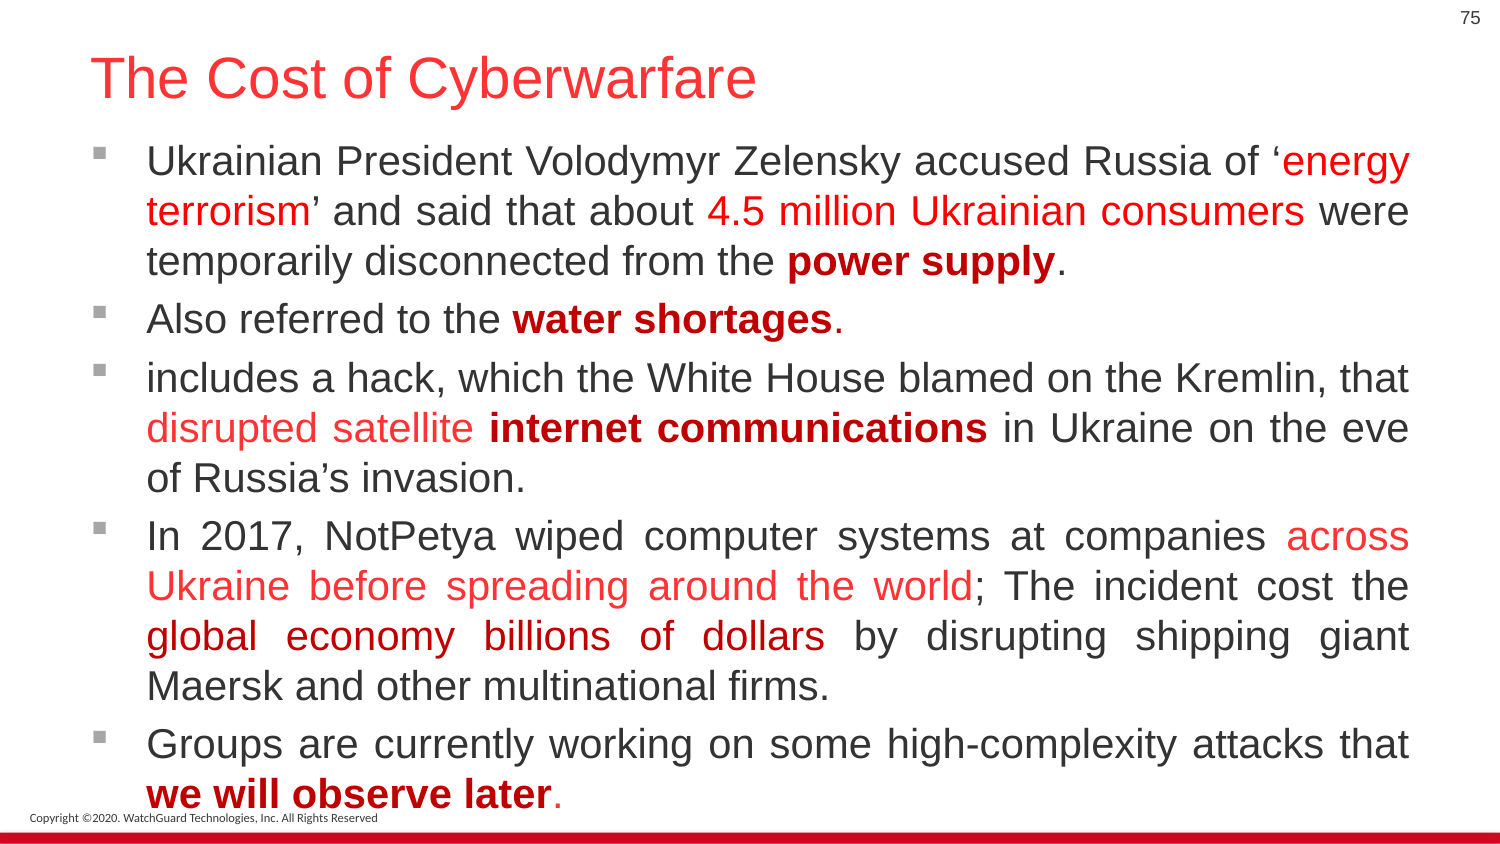

75
# The Cost of Cyberwarfare
Ukrainian President Volodymyr Zelensky accused Russia of ‘energy terrorism’ and said that about 4.5 million Ukrainian consumers were temporarily disconnected from the power supply.
Also referred to the water shortages.
includes a hack, which the White House blamed on the Kremlin, that disrupted satellite internet communications in Ukraine on the eve of Russia’s invasion.
In 2017, NotPetya wiped computer systems at companies across Ukraine before spreading around the world; The incident cost the global economy billions of dollars by disrupting shipping giant Maersk and other multinational firms.
Groups are currently working on some high-complexity attacks that we will observe later.